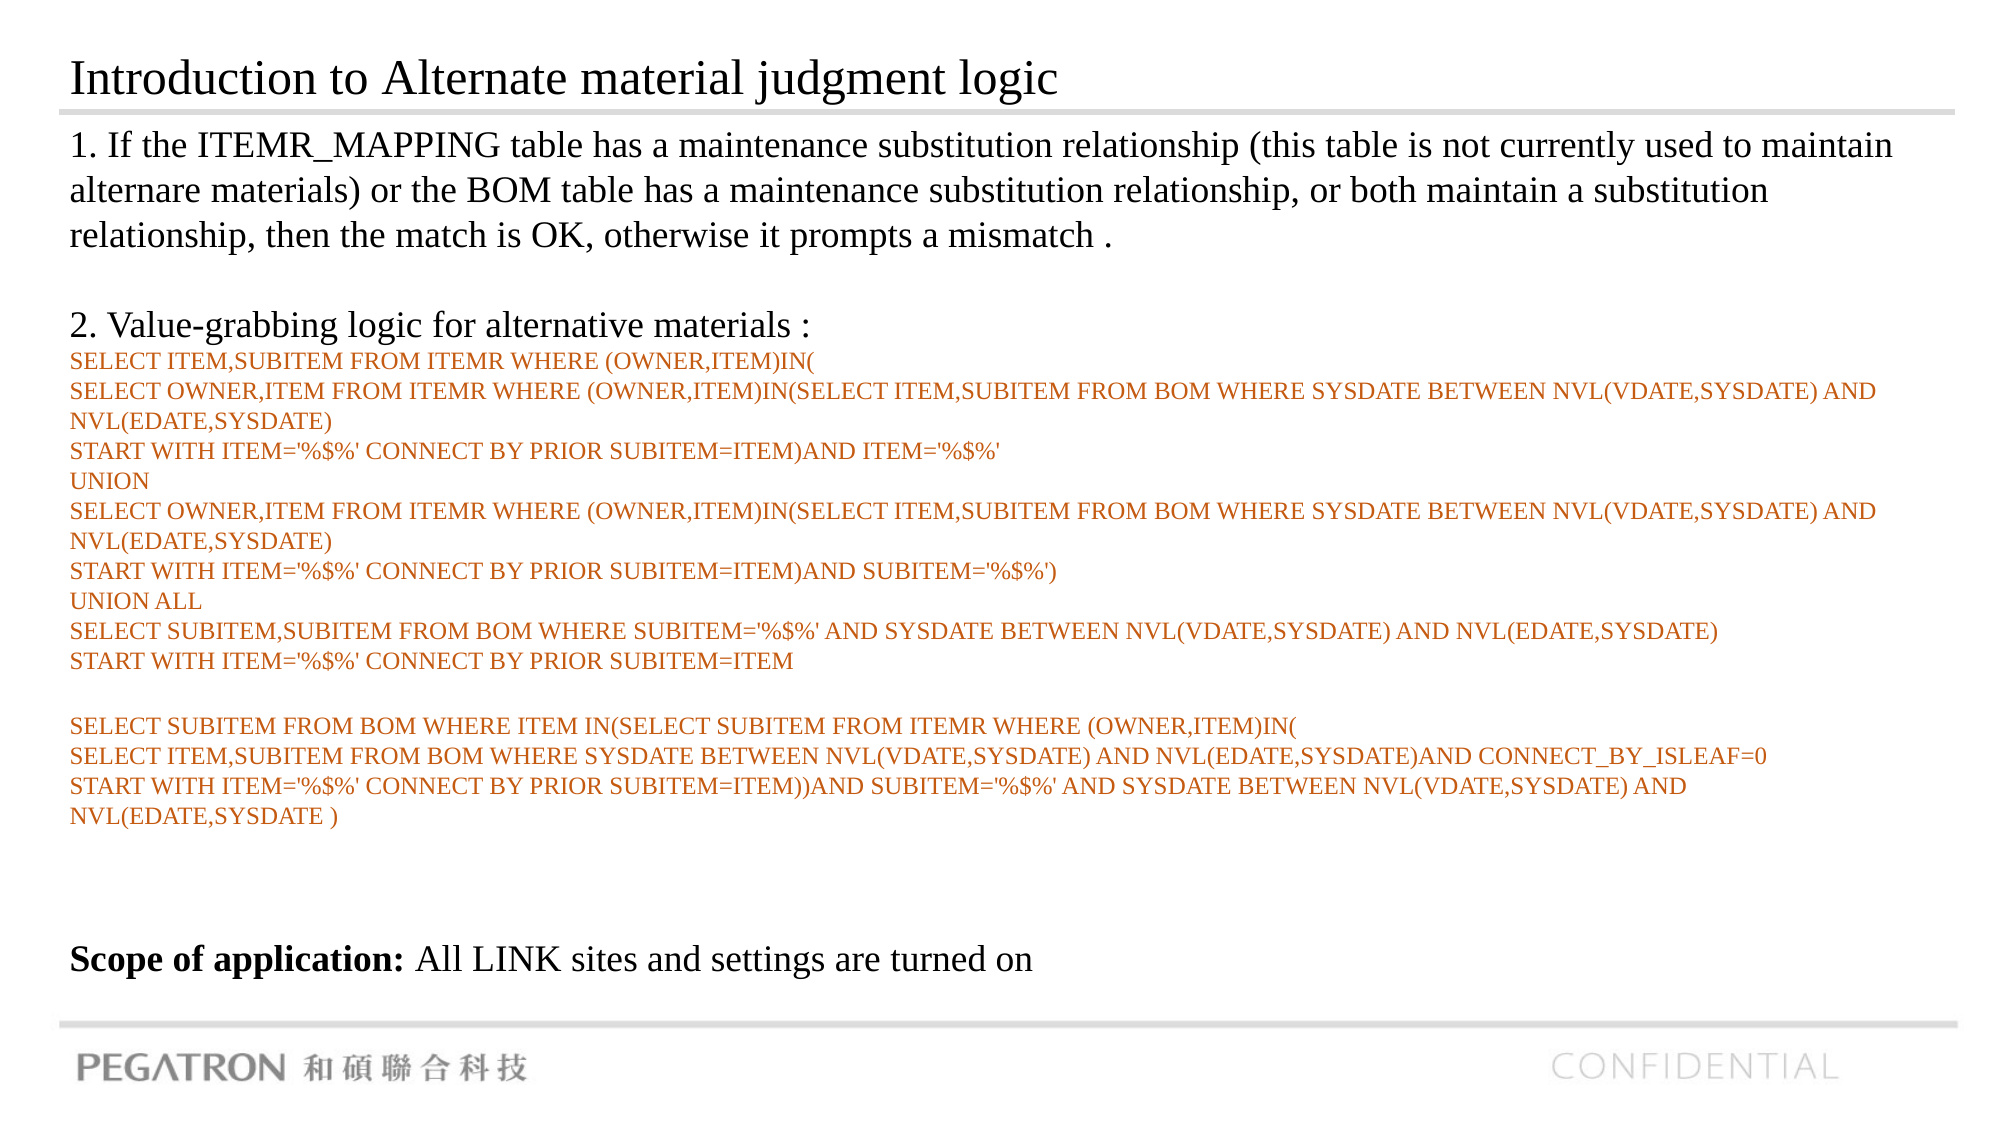

Introduction to Alternate material judgment logic
1. If the ITEMR_MAPPING table has a maintenance substitution relationship (this table is not currently used to maintain alternare materials) or the BOM table has a maintenance substitution relationship, or both maintain a substitution relationship, then the match is OK, otherwise it prompts a mismatch .

2. Value-grabbing logic for alternative materials :
SELECT ITEM,SUBITEM FROM ITEMR WHERE (OWNER,ITEM)IN(
SELECT OWNER,ITEM FROM ITEMR WHERE (OWNER,ITEM)IN(SELECT ITEM,SUBITEM FROM BOM WHERE SYSDATE BETWEEN NVL(VDATE,SYSDATE) AND NVL(EDATE,SYSDATE)
START WITH ITEM='%$%' CONNECT BY PRIOR SUBITEM=ITEM)AND ITEM='%$%'
UNION
SELECT OWNER,ITEM FROM ITEMR WHERE (OWNER,ITEM)IN(SELECT ITEM,SUBITEM FROM BOM WHERE SYSDATE BETWEEN NVL(VDATE,SYSDATE) AND NVL(EDATE,SYSDATE)
START WITH ITEM='%$%' CONNECT BY PRIOR SUBITEM=ITEM)AND SUBITEM='%$%')
UNION ALL
SELECT SUBITEM,SUBITEM FROM BOM WHERE SUBITEM='%$%' AND SYSDATE BETWEEN NVL(VDATE,SYSDATE) AND NVL(EDATE,SYSDATE)
START WITH ITEM='%$%' CONNECT BY PRIOR SUBITEM=ITEM

SELECT SUBITEM FROM BOM WHERE ITEM IN(SELECT SUBITEM FROM ITEMR WHERE (OWNER,ITEM)IN(
SELECT ITEM,SUBITEM FROM BOM WHERE SYSDATE BETWEEN NVL(VDATE,SYSDATE) AND NVL(EDATE,SYSDATE)AND CONNECT_BY_ISLEAF=0
START WITH ITEM='%$%' CONNECT BY PRIOR SUBITEM=ITEM))AND SUBITEM='%$%' AND SYSDATE BETWEEN NVL(VDATE,SYSDATE) AND NVL(EDATE,SYSDATE )

Scope of application: All LINK sites and settings are turned on